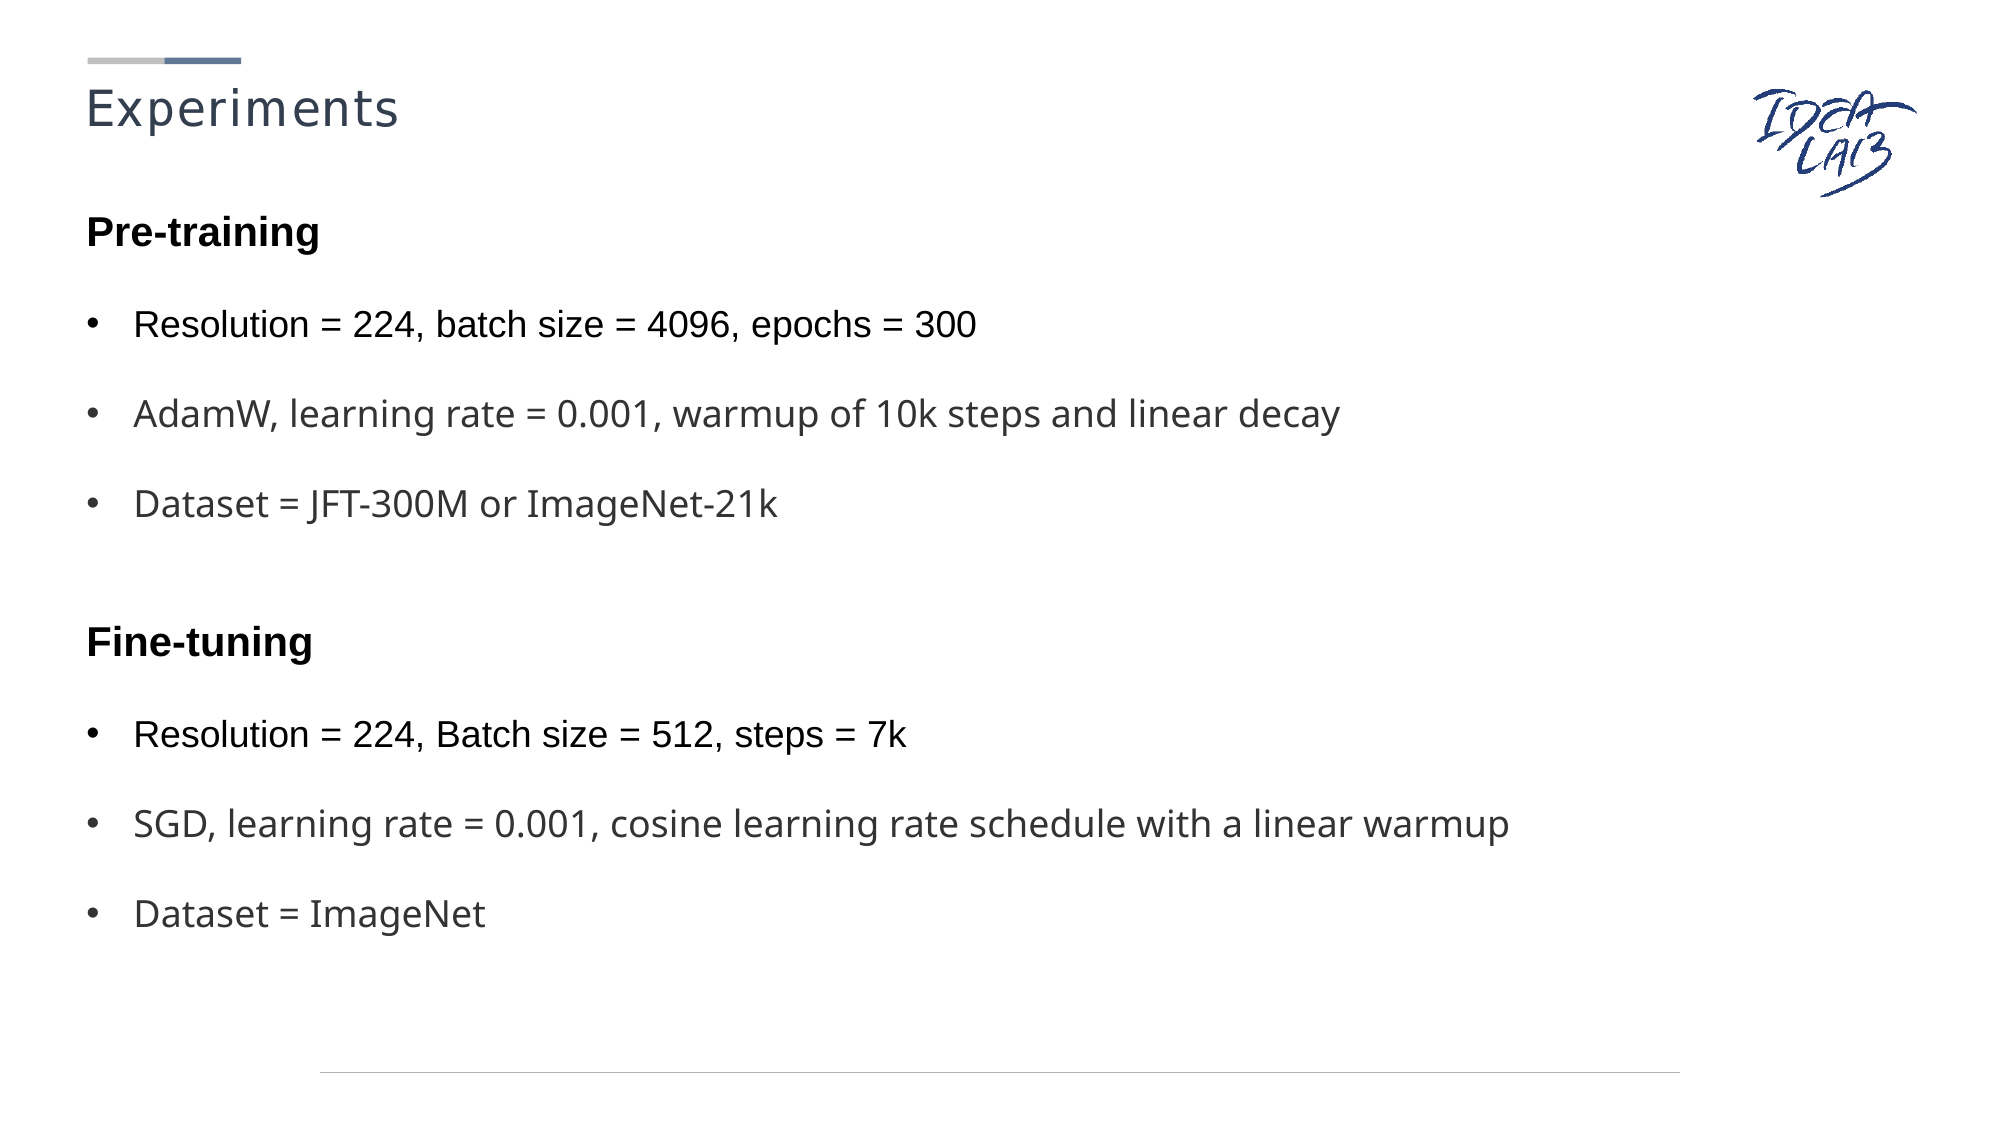

Experiments
Pre-training

Resolution = 224, batch size = 4096, epochs = 300

AdamW, learning rate = 0.001, warmup of 10k steps and linear decay

Dataset = JFT-300M or ImageNet-21k

Fine-tuning

Resolution = 224, Batch size = 512, steps = 7k

SGD, learning rate = 0.001, cosine learning rate schedule with a linear warmup

Dataset = ImageNet